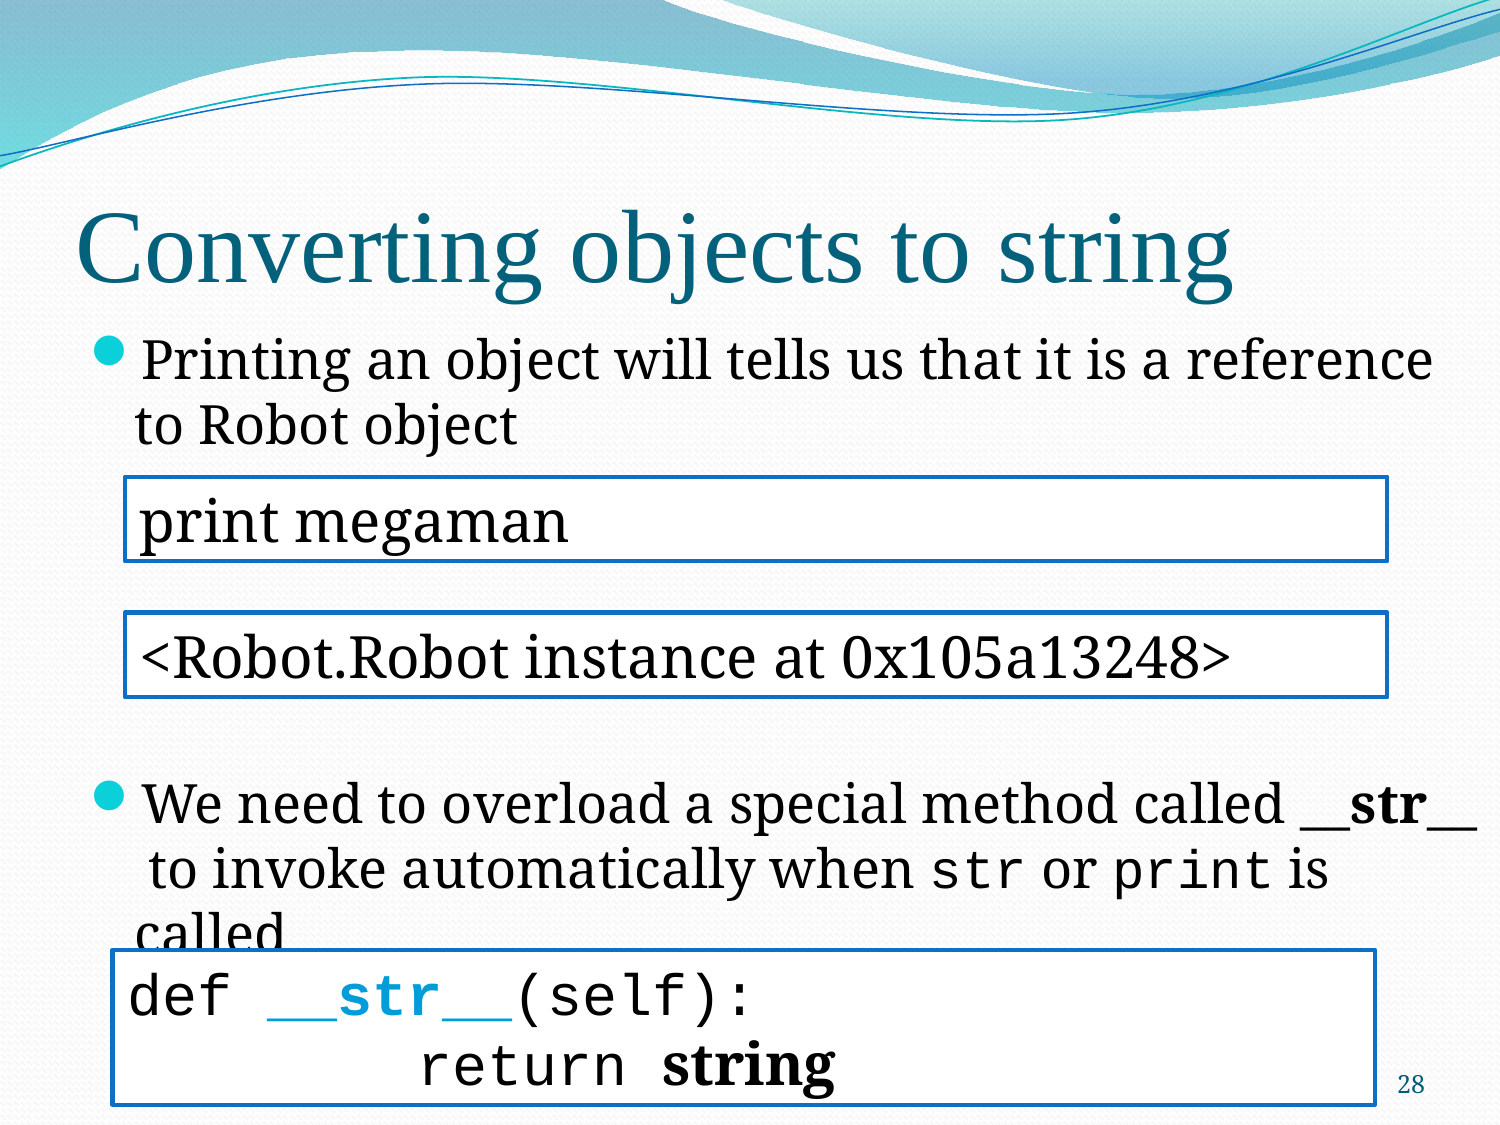

# Converting objects to string
Printing an object will tells us that it is a reference to Robot object

We need to overload a special method called __str__  to invoke automatically when str or print is called

print megaman
<Robot.Robot instance at 0x105a13248>
def __str__(self):
	    return string
28